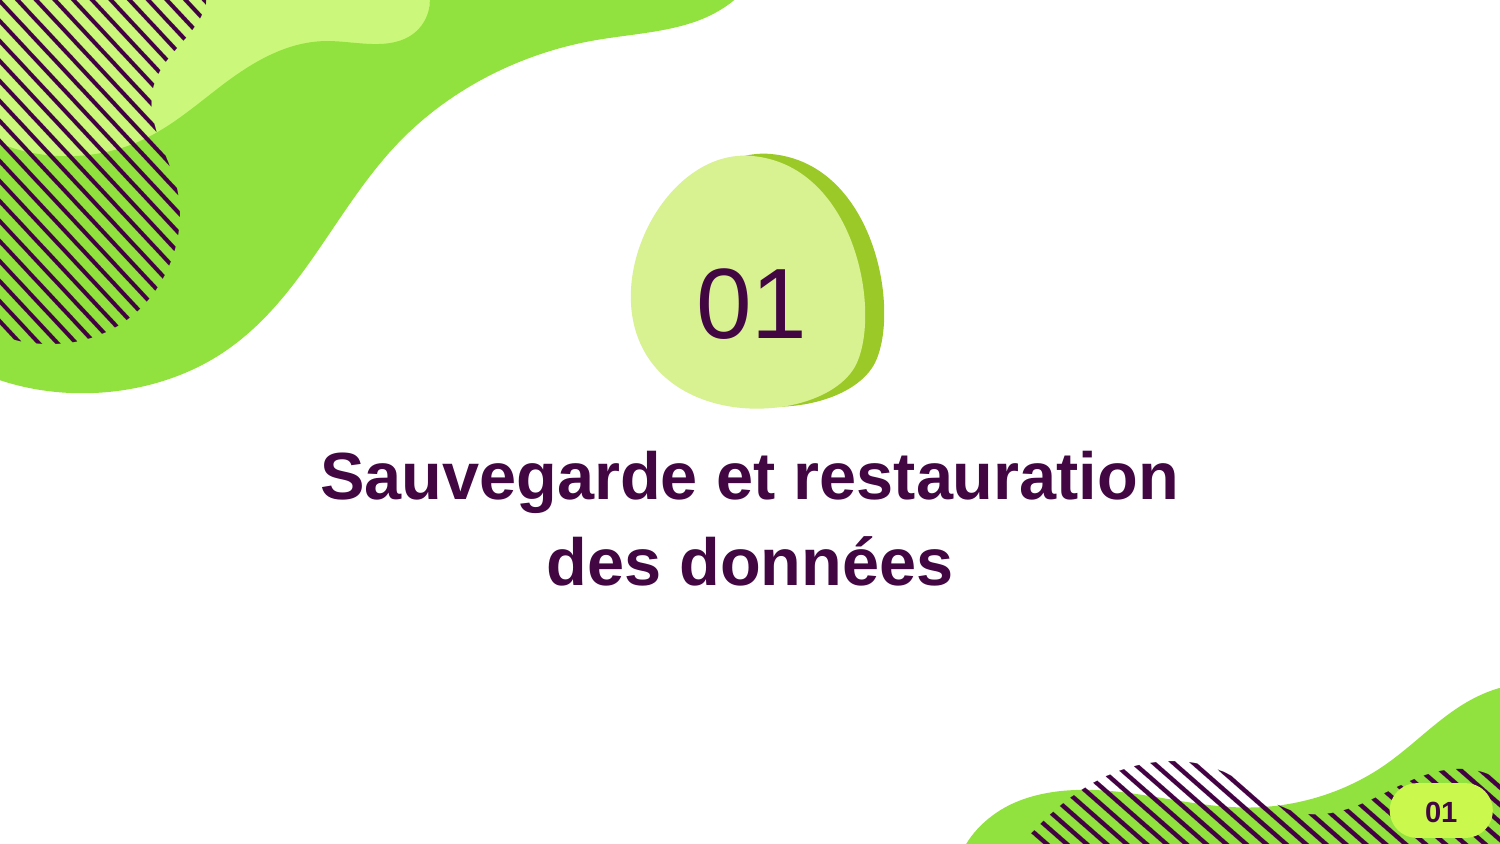

01.
# Sauvegarde et restauration des données
01